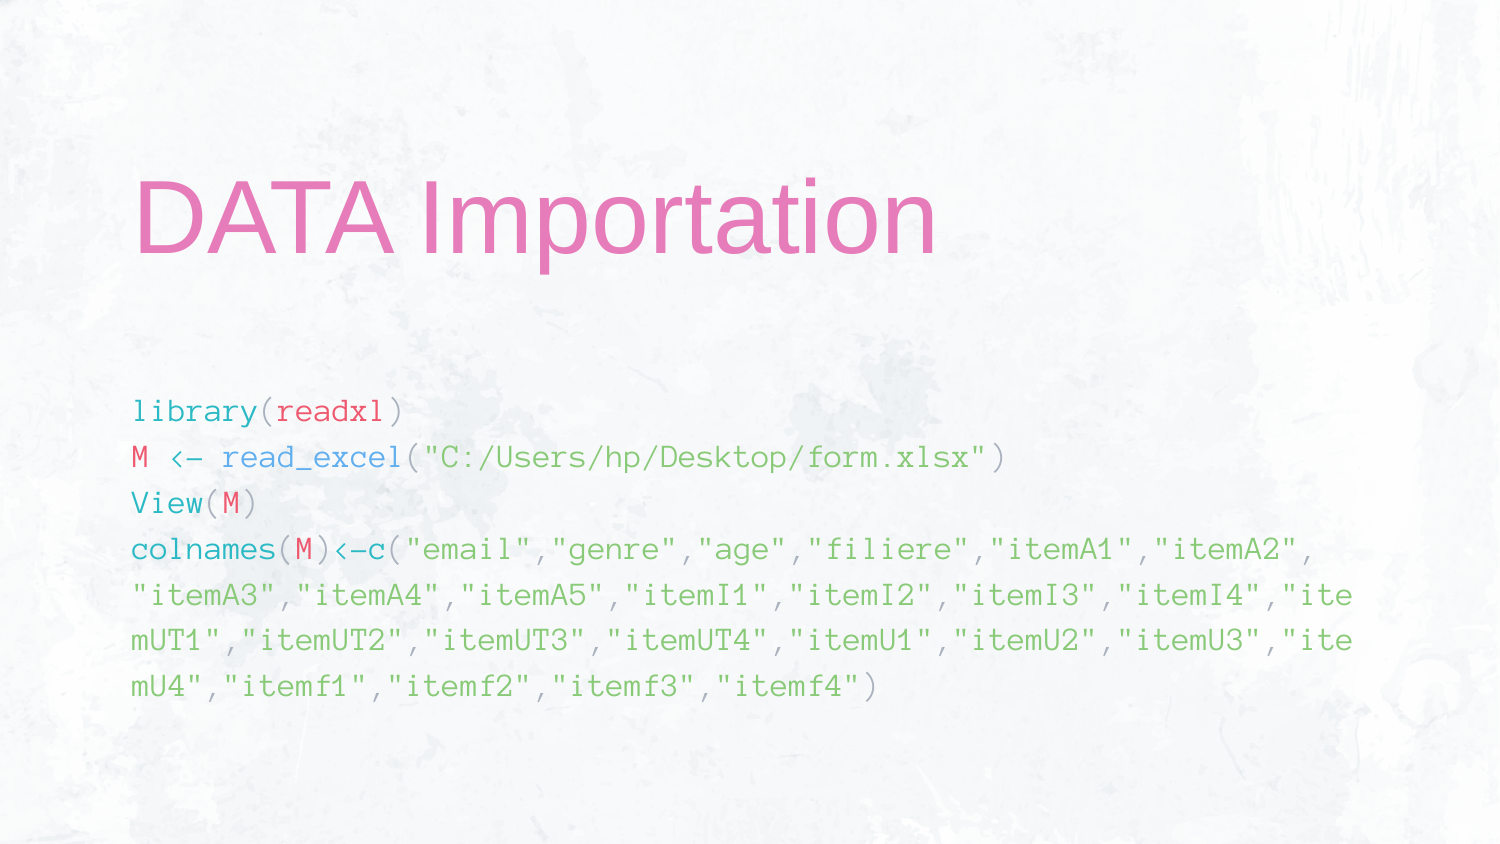

DATA Importation
library(readxl)
M <- read_excel("C:/Users/hp/Desktop/form.xlsx")
View(M)
colnames(M)<-c("email","genre","age","filiere","itemA1","itemA2",
"itemA3","itemA4","itemA5","itemI1","itemI2","itemI3","itemI4","itemUT1","itemUT2","itemUT3","itemUT4","itemU1","itemU2","itemU3","itemU4","itemf1","itemf2","itemf3","itemf4")